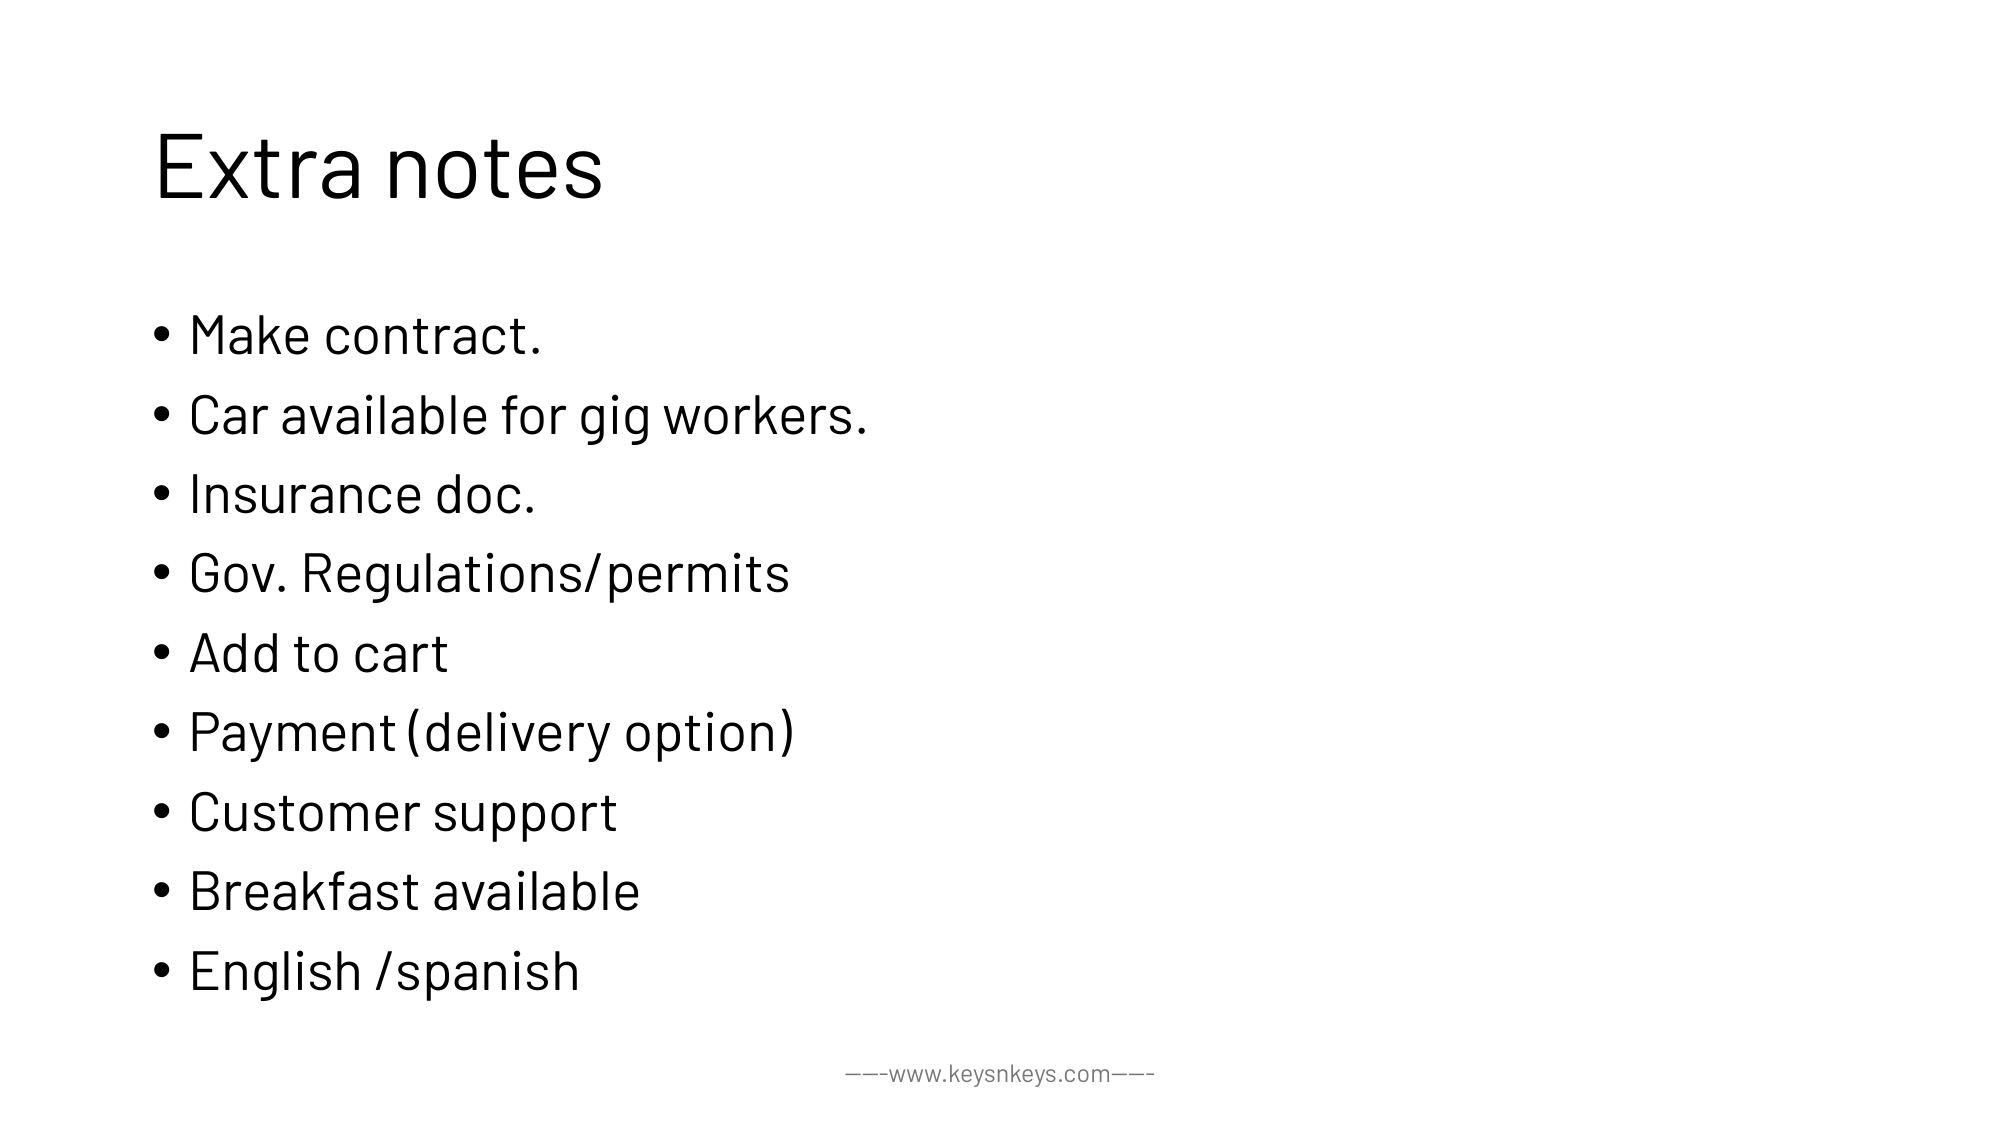

# Extra notes
Make contract.
Car available for gig workers.
Insurance doc.
Gov. Regulations/permits
Add to cart
Payment (delivery option)
Customer support
Breakfast available
English /spanish

-----www.keysnkeys.com-----